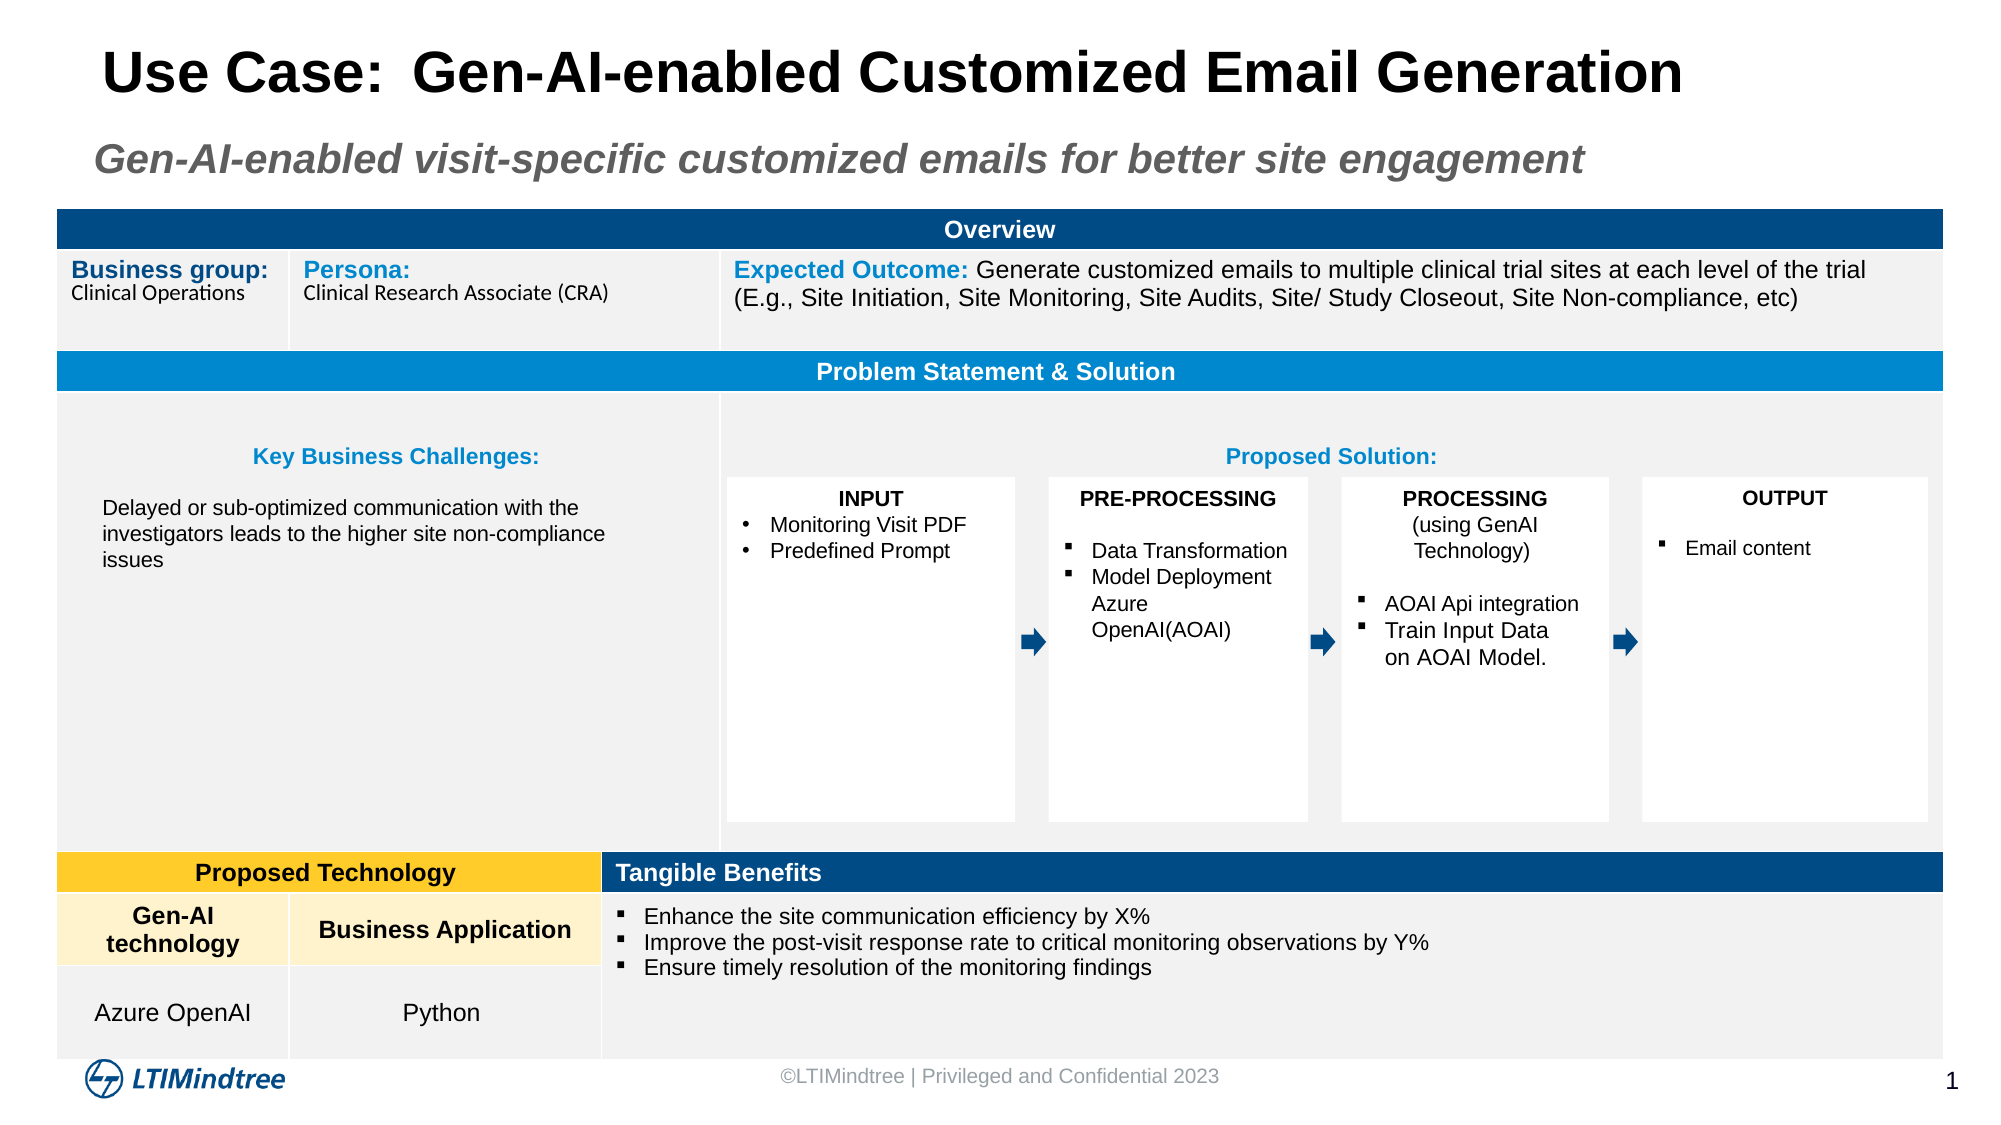

Use Case:  Gen-AI-enabled Customized Email Generation
Gen-AI-enabled visit-specific customized emails for better site engagement
| Overview |  |  |  |
| --- | --- | --- | --- |
| Business group: Clinical Operations | Persona: Clinical Research Associate (CRA) |  | Expected Outcome: Generate customized emails to multiple clinical trial sites at each level of the trial (E.g., Site Initiation, Site Monitoring, Site Audits, Site/ Study Closeout, Site Non-compliance, etc) |
| Problem Statement & Solution |  |  |  |
|  |  |  |  |
| Proposed Technology |  | Tangible Benefits |  |
| Gen-AI technology | Business Application | Enhance the site communication efficiency by X% Improve the post-visit response rate to critical monitoring observations by Y% Ensure timely resolution of the monitoring findings |  |
| Azure OpenAI | Python |  |  |
Key Business Challenges:
Proposed Solution:
INPUT
Monitoring Visit PDF
Predefined Prompt

PRE-PROCESSING

Data Transformation
Model Deployment Azure OpenAI(AOAI)

 PROCESSING
(using GenAI Technology)

AOAI Api integration
Train Input Data on AOAI Model.

OUTPUT

Email content

Delayed or sub-optimized communication with the investigators leads to the higher site non-compliance issues